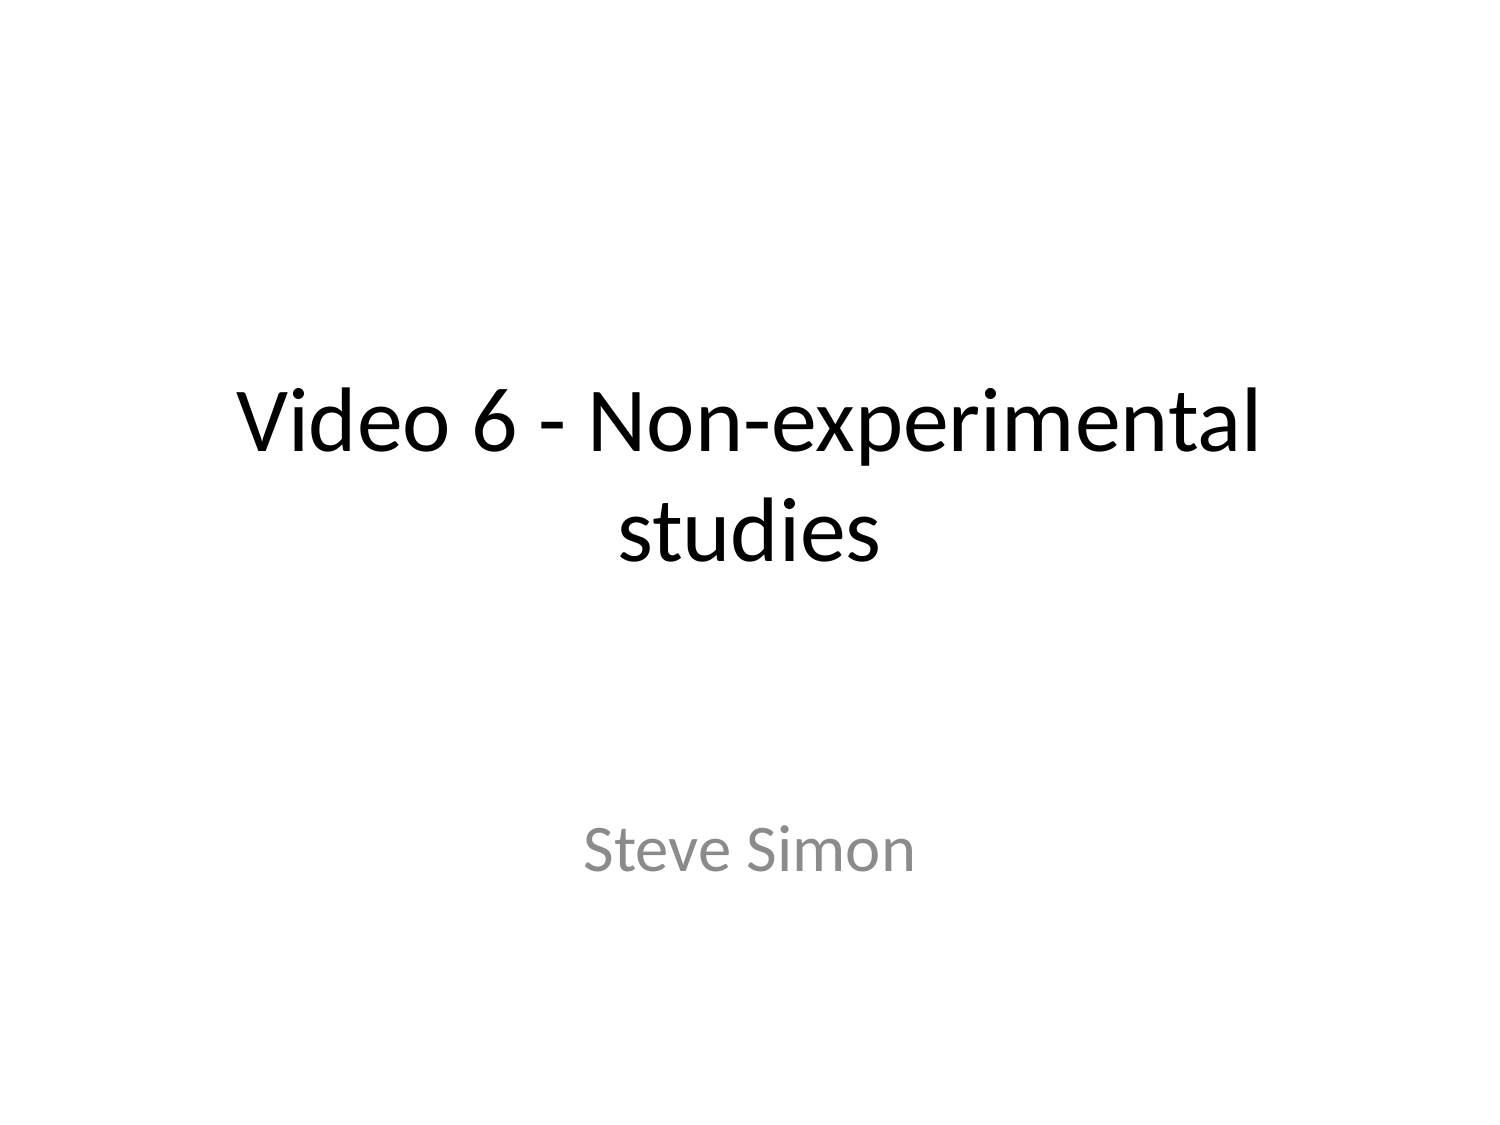

# Video 6 - Non-experimental studies
Steve Simon